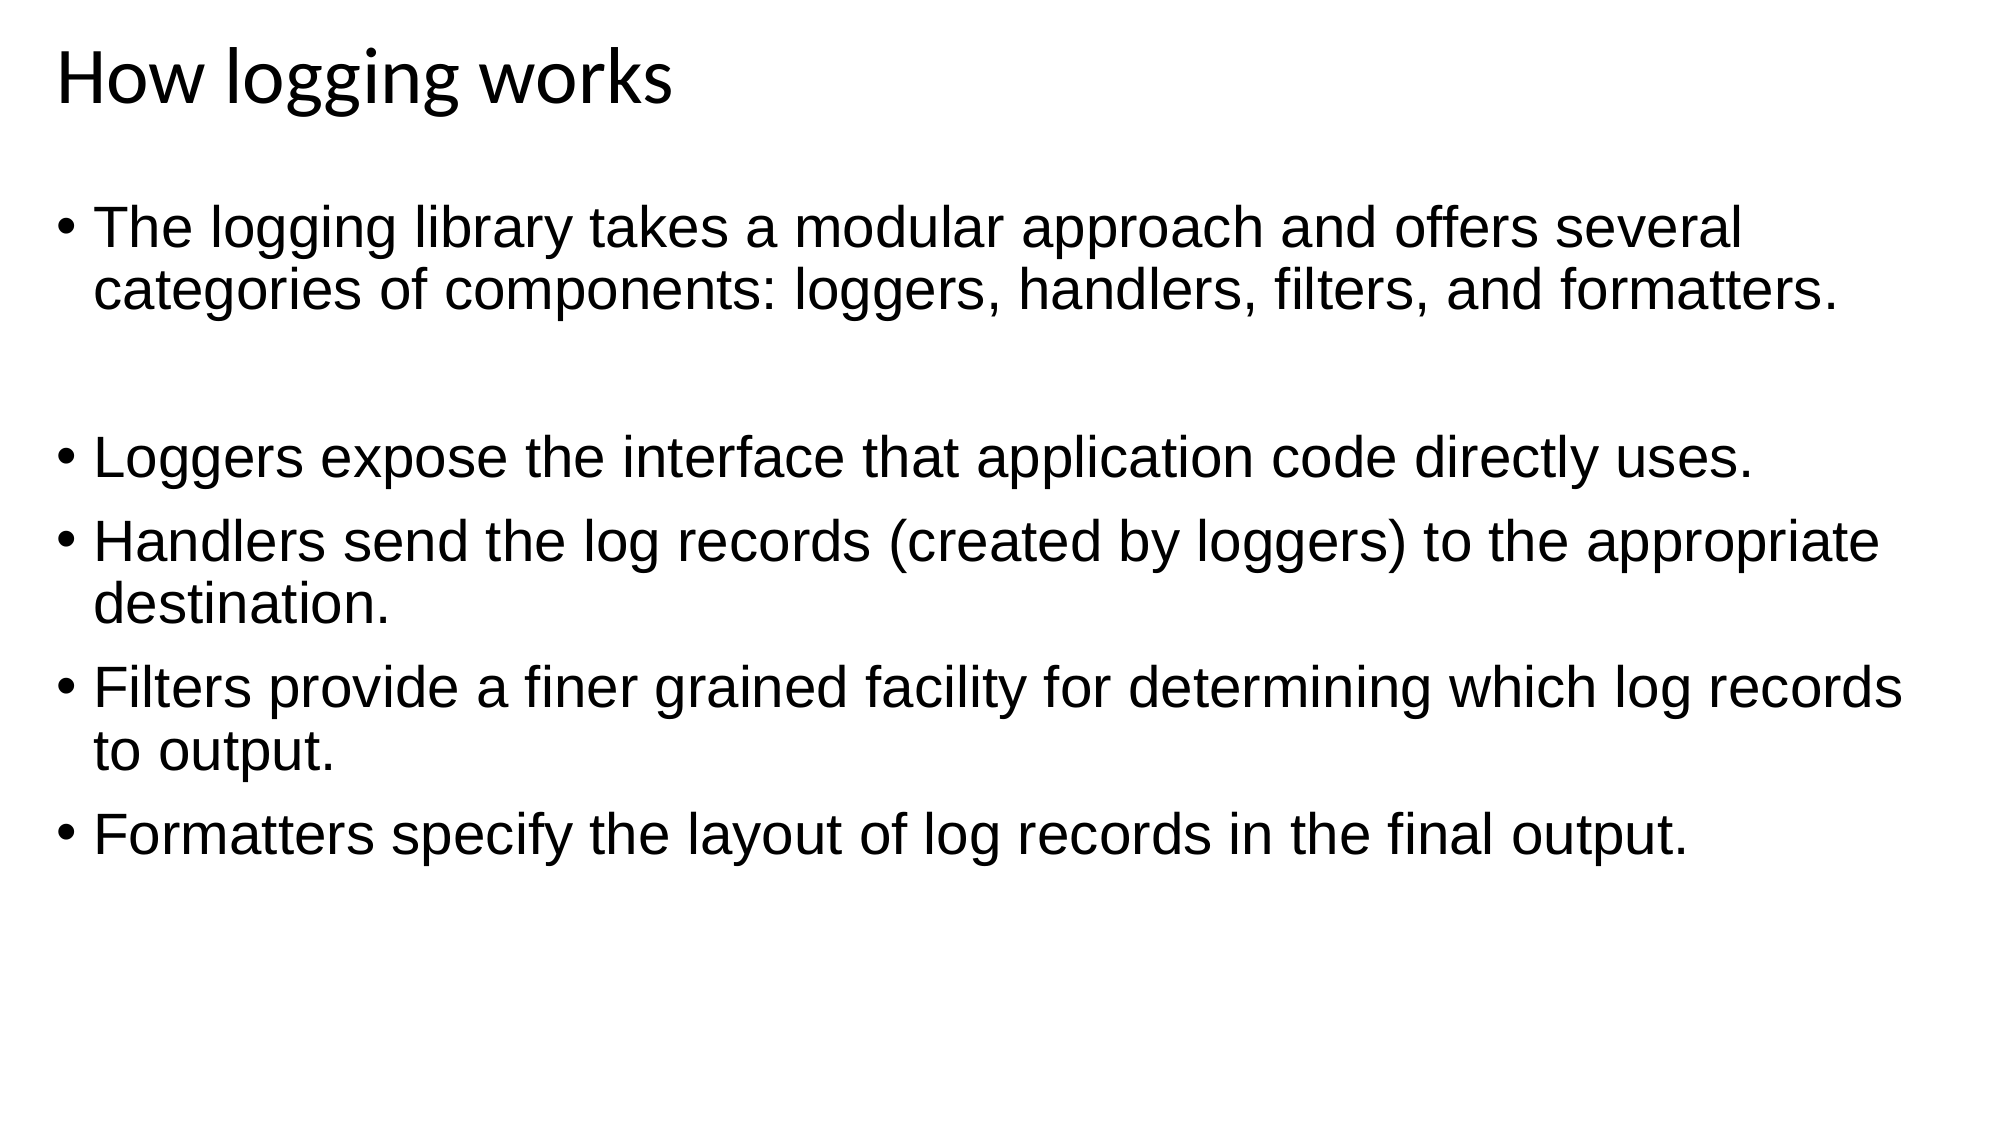

# How logging works
The logging library takes a modular approach and offers several categories of components: loggers, handlers, filters, and formatters.

Loggers expose the interface that application code directly uses.
Handlers send the log records (created by loggers) to the appropriate destination.
Filters provide a finer grained facility for determining which log records to output.
Formatters specify the layout of log records in the final output.